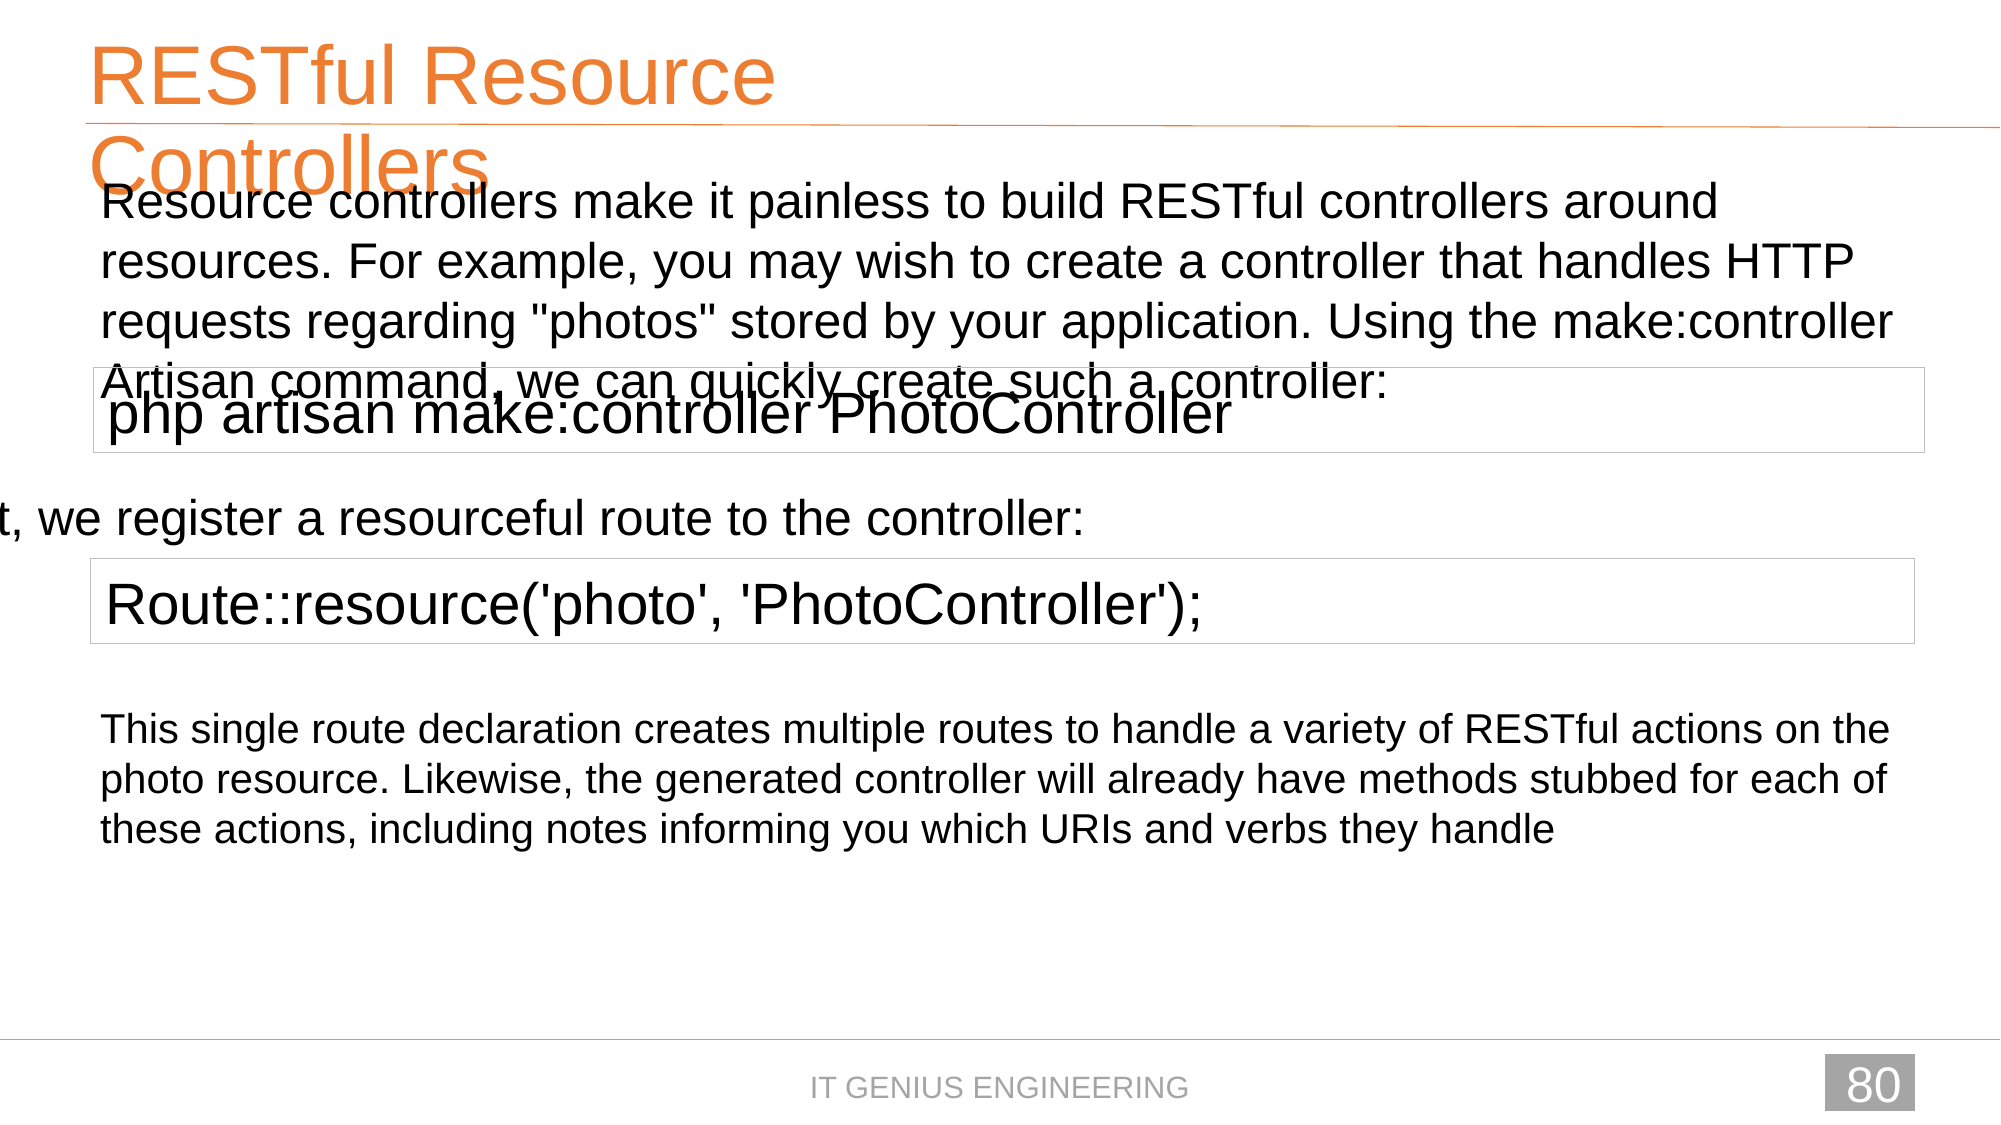

RESTful Resource Controllers
Resource controllers make it painless to build RESTful controllers around resources. For example, you may wish to create a controller that handles HTTP requests regarding "photos" stored by your application. Using the make:controller Artisan command, we can quickly create such a controller:
php artisan make:controller PhotoController
Next, we register a resourceful route to the controller:
Route::resource('photo', 'PhotoController');
This single route declaration creates multiple routes to handle a variety of RESTful actions on the photo resource. Likewise, the generated controller will already have methods stubbed for each of these actions, including notes informing you which URIs and verbs they handle
80
IT GENIUS ENGINEERING